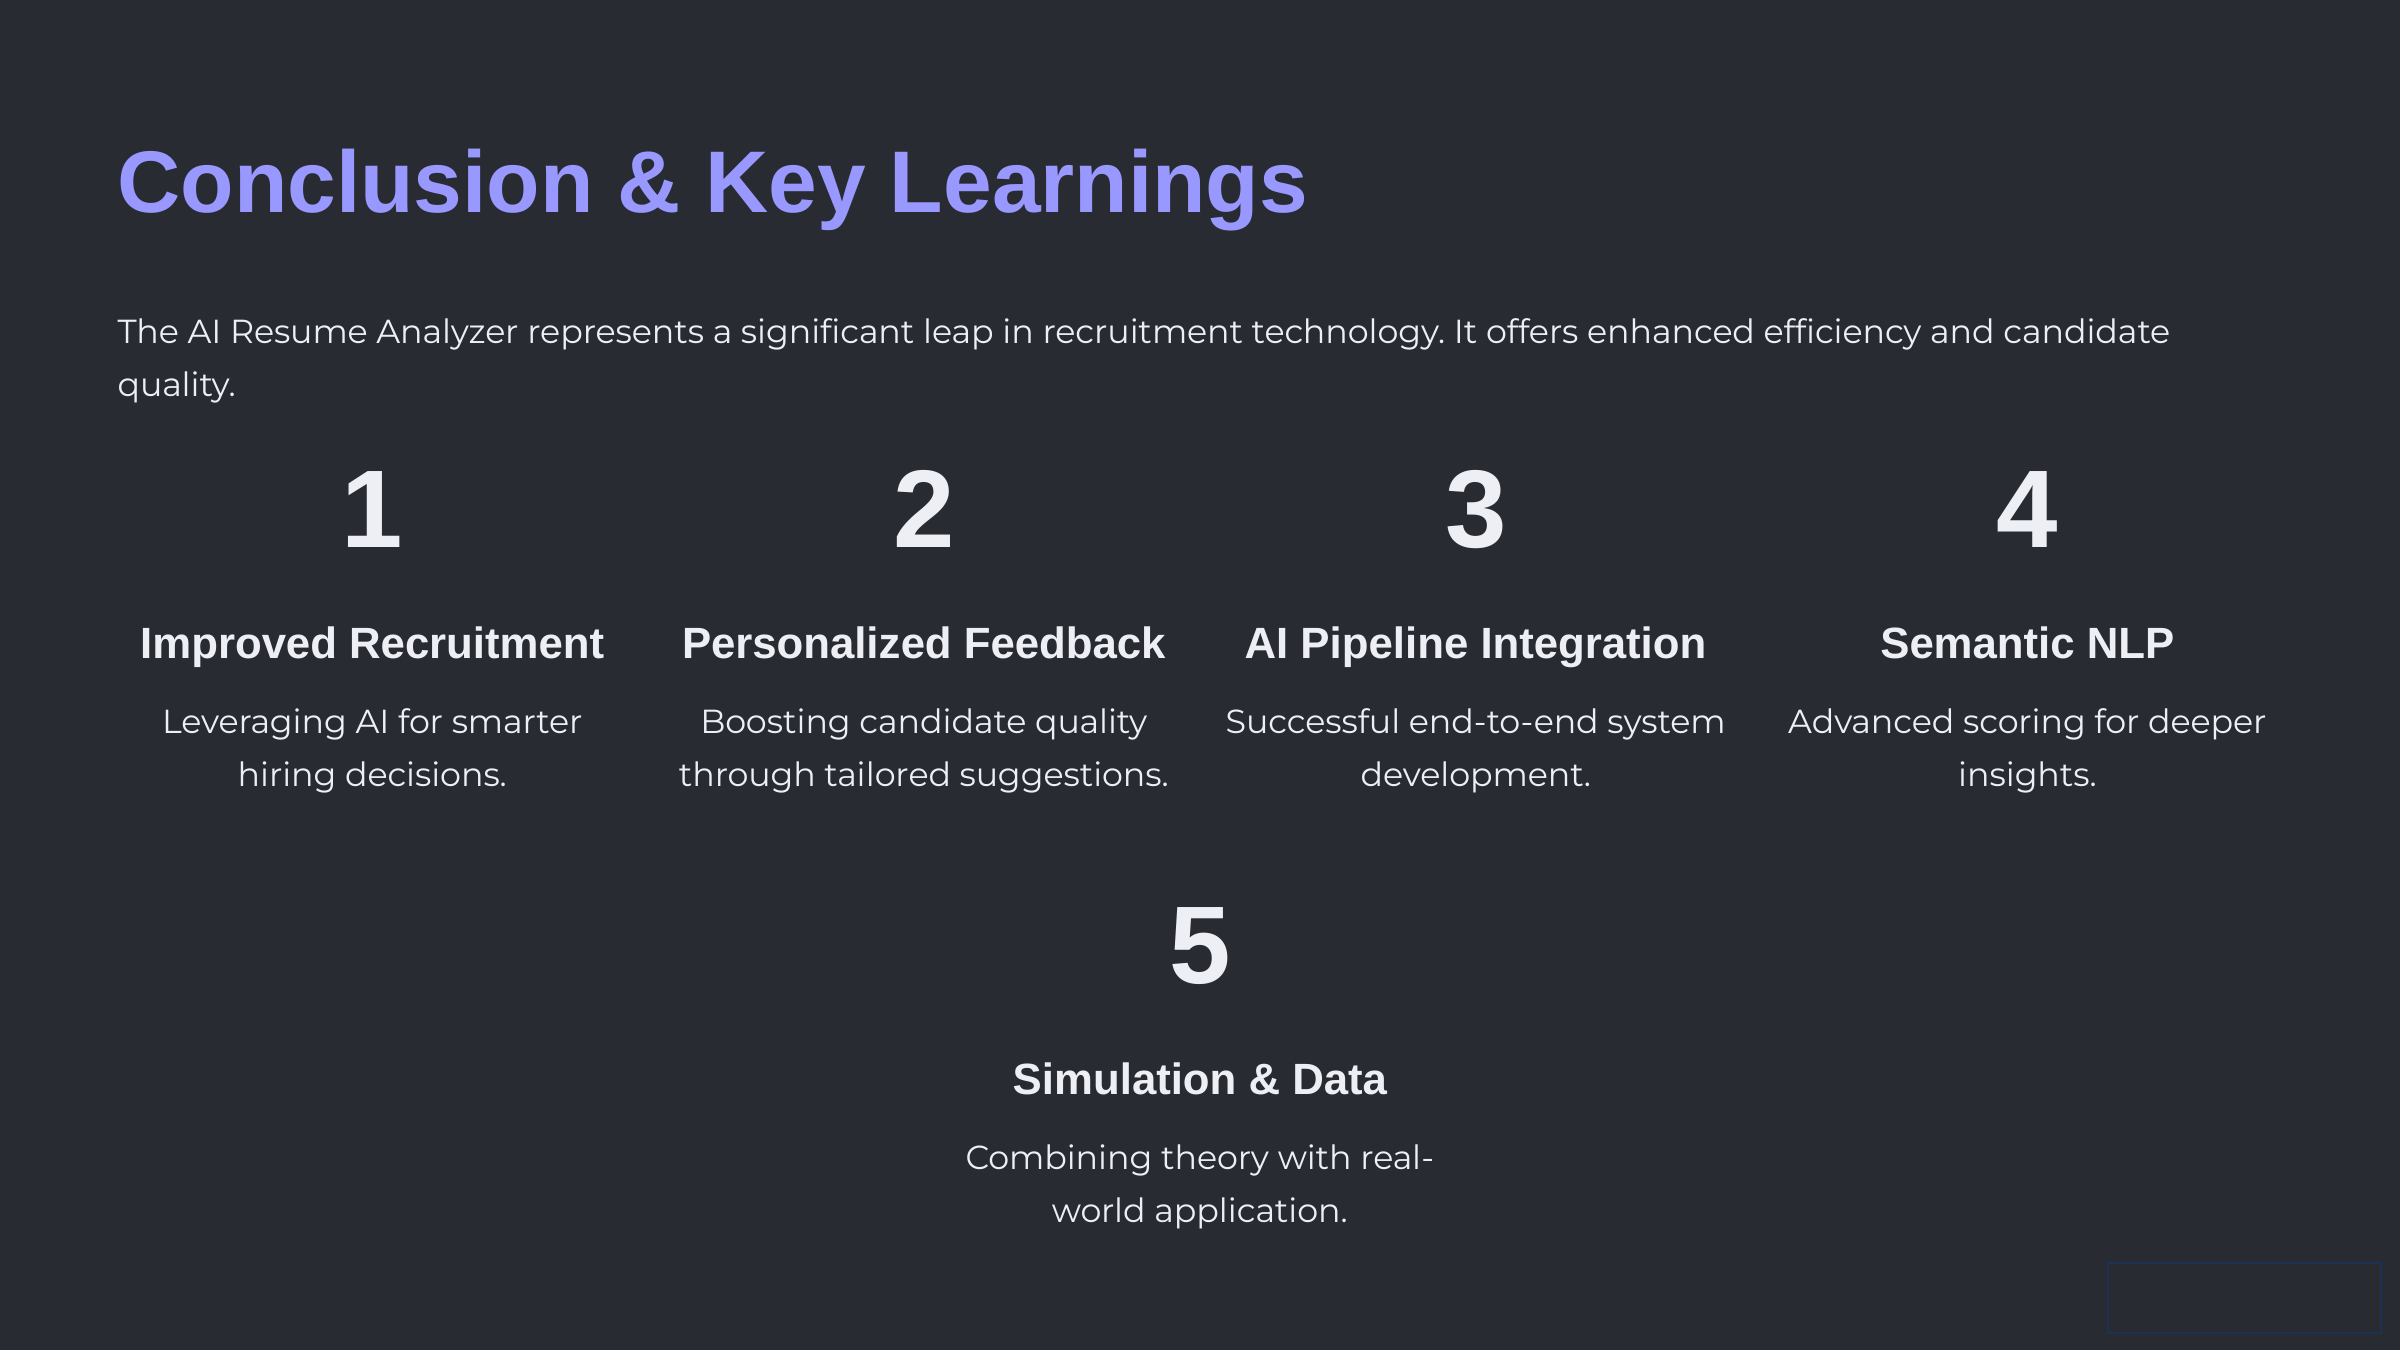

Conclusion & Key Learnings
The AI Resume Analyzer represents a significant leap in recruitment technology. It offers enhanced efficiency and candidate quality.
1
2
3
4
Improved Recruitment
Personalized Feedback
AI Pipeline Integration
Semantic NLP
Leveraging AI for smarter hiring decisions.
Boosting candidate quality through tailored suggestions.
Successful end-to-end system development.
Advanced scoring for deeper insights.
5
Simulation & Data
Combining theory with real-world application.